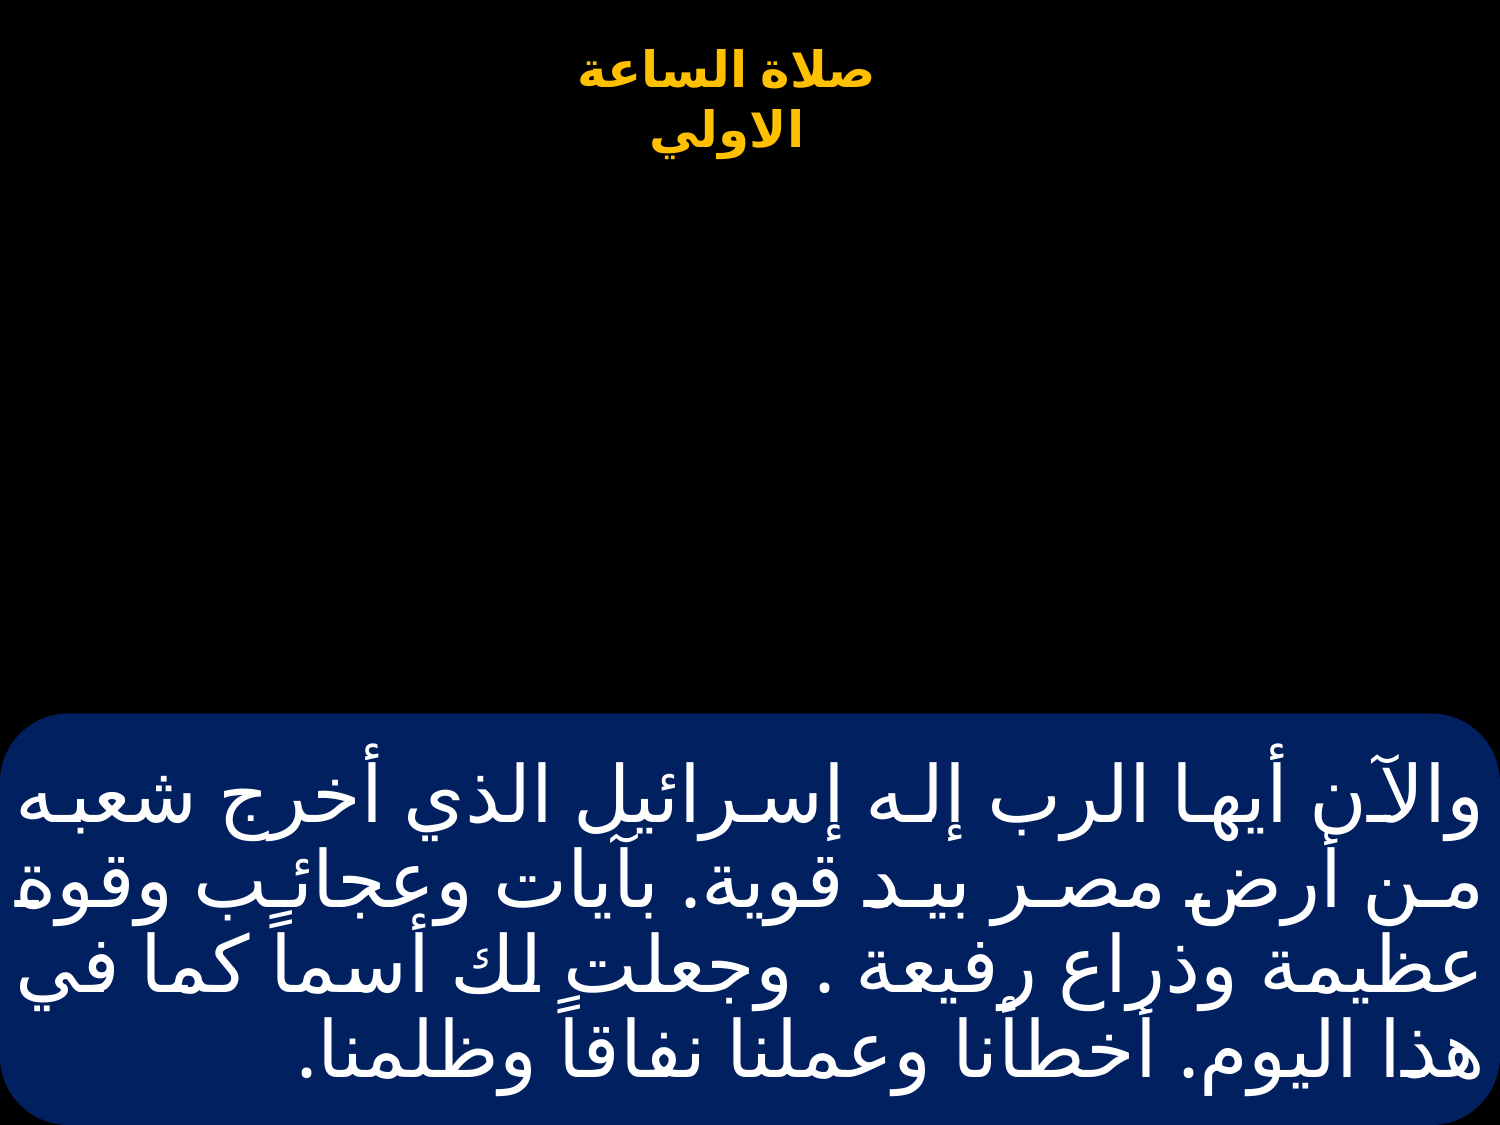

# والآن أيها الرب إله إسرائيل الذي أخرج شعبه من أرض مصر بيد قوية. بآيات وعجائب وقوة عظيمة وذراع رفيعة . وجعلت لك أسماً كما في هذا اليوم. أخطأنا وعملنا نفاقاً وظلمنا.